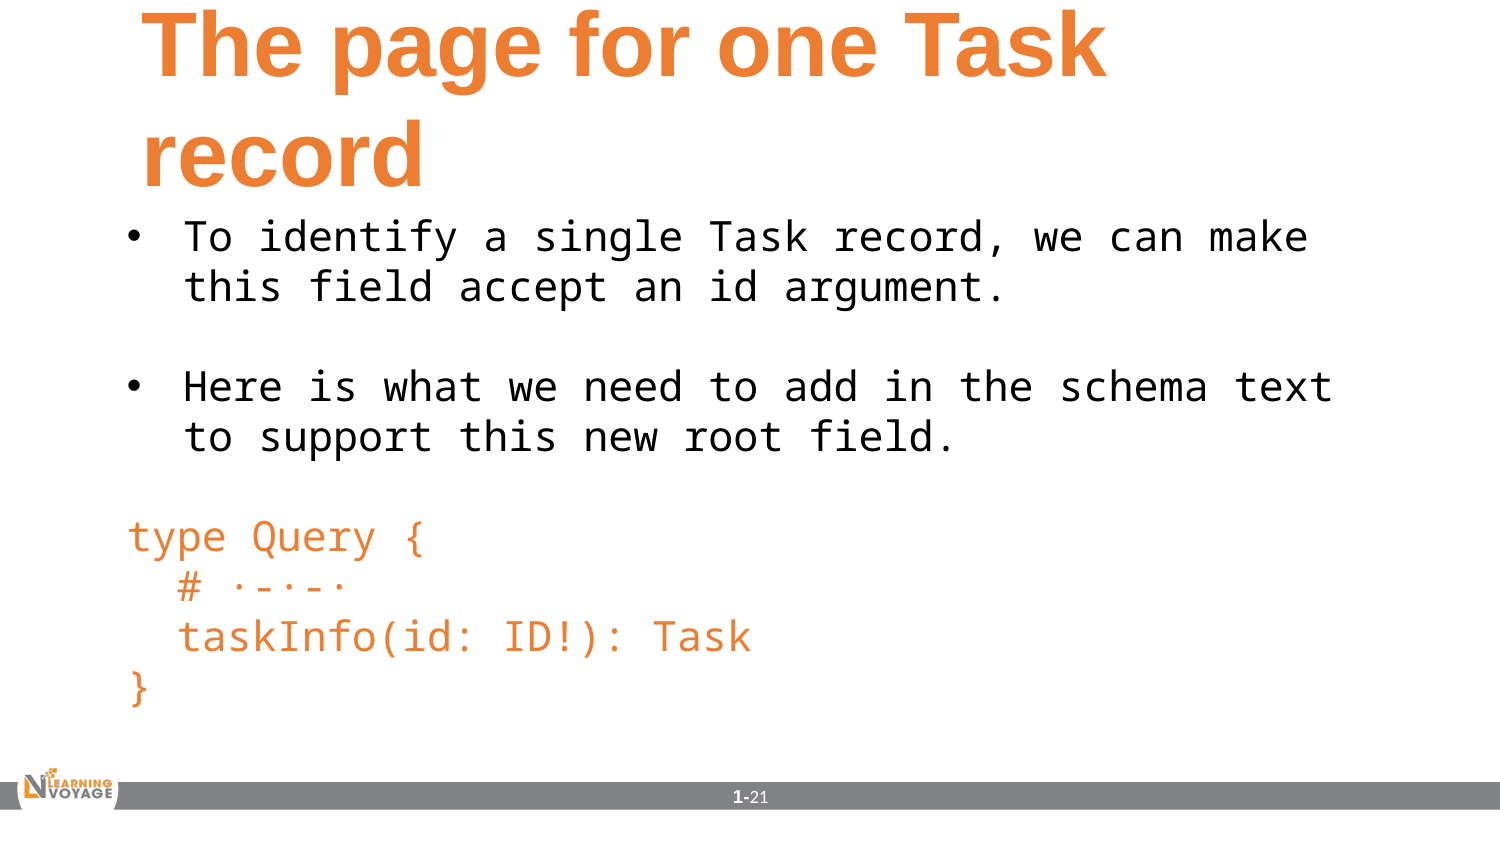

The page for one Task record
To identify a single Task record, we can make this field accept an id argument.

Here is what we need to add in the schema text to support this new root field.

type Query {
  # ·-·-·
  taskInfo(id: ID!): Task
}
1-21